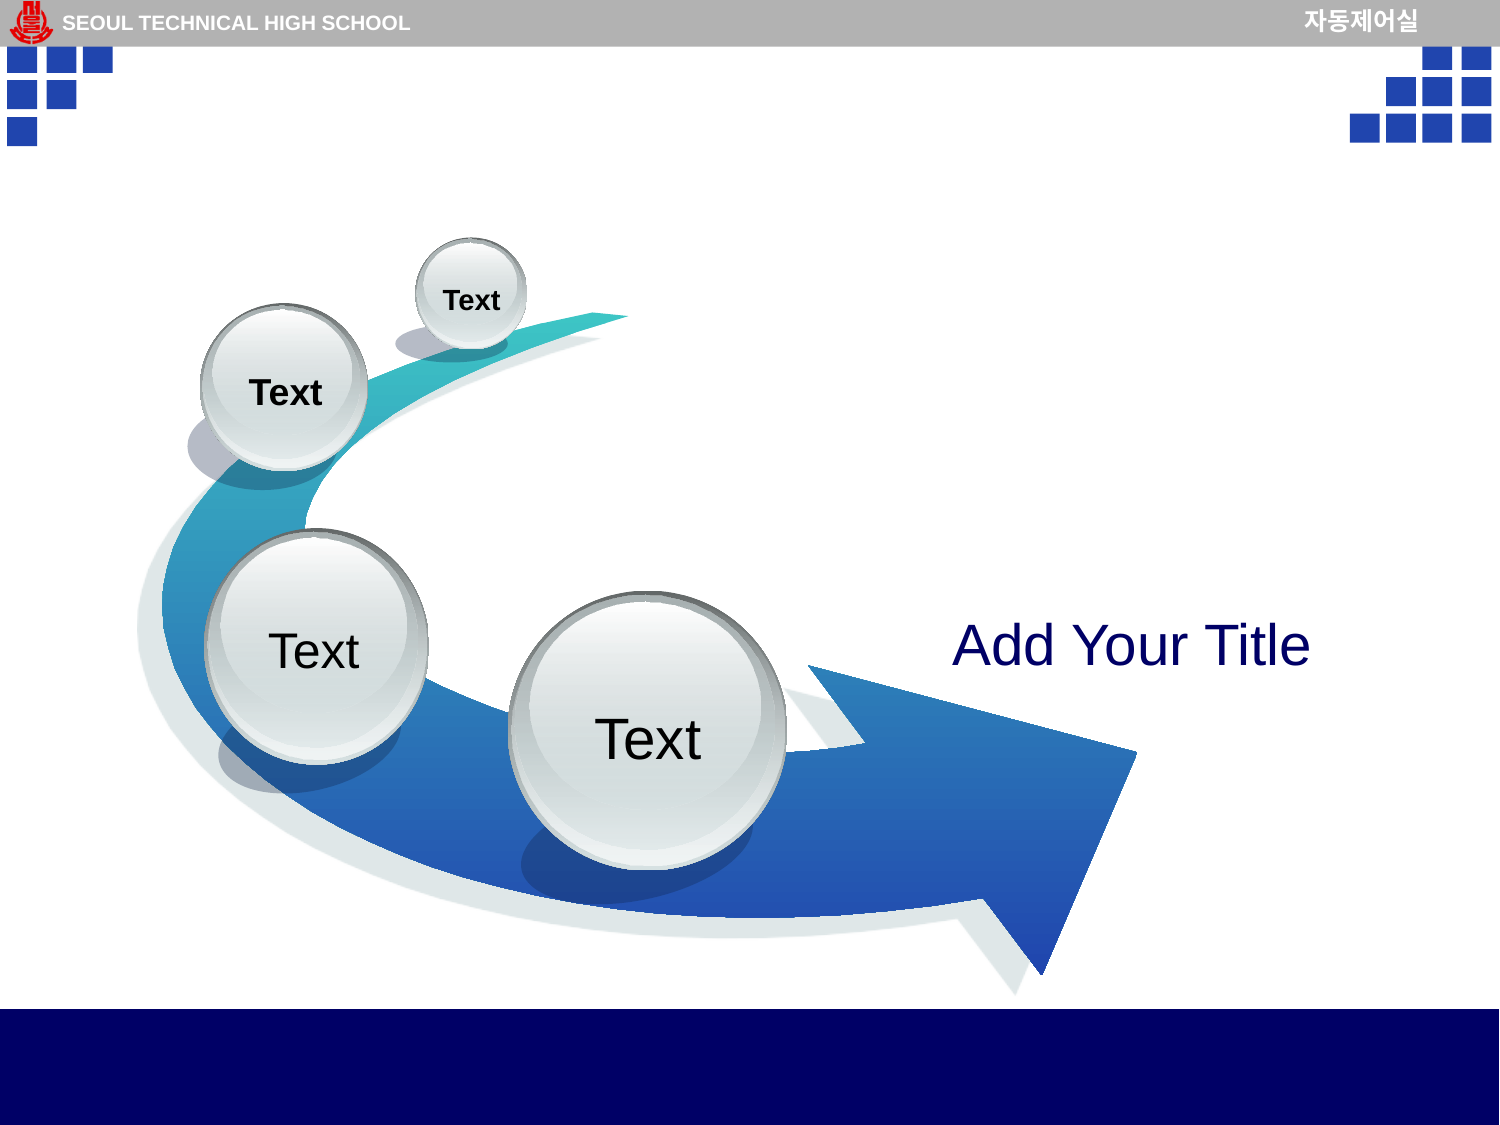

Diagram

Text

Text

Text

Text

Add Your Title
Company  Logo